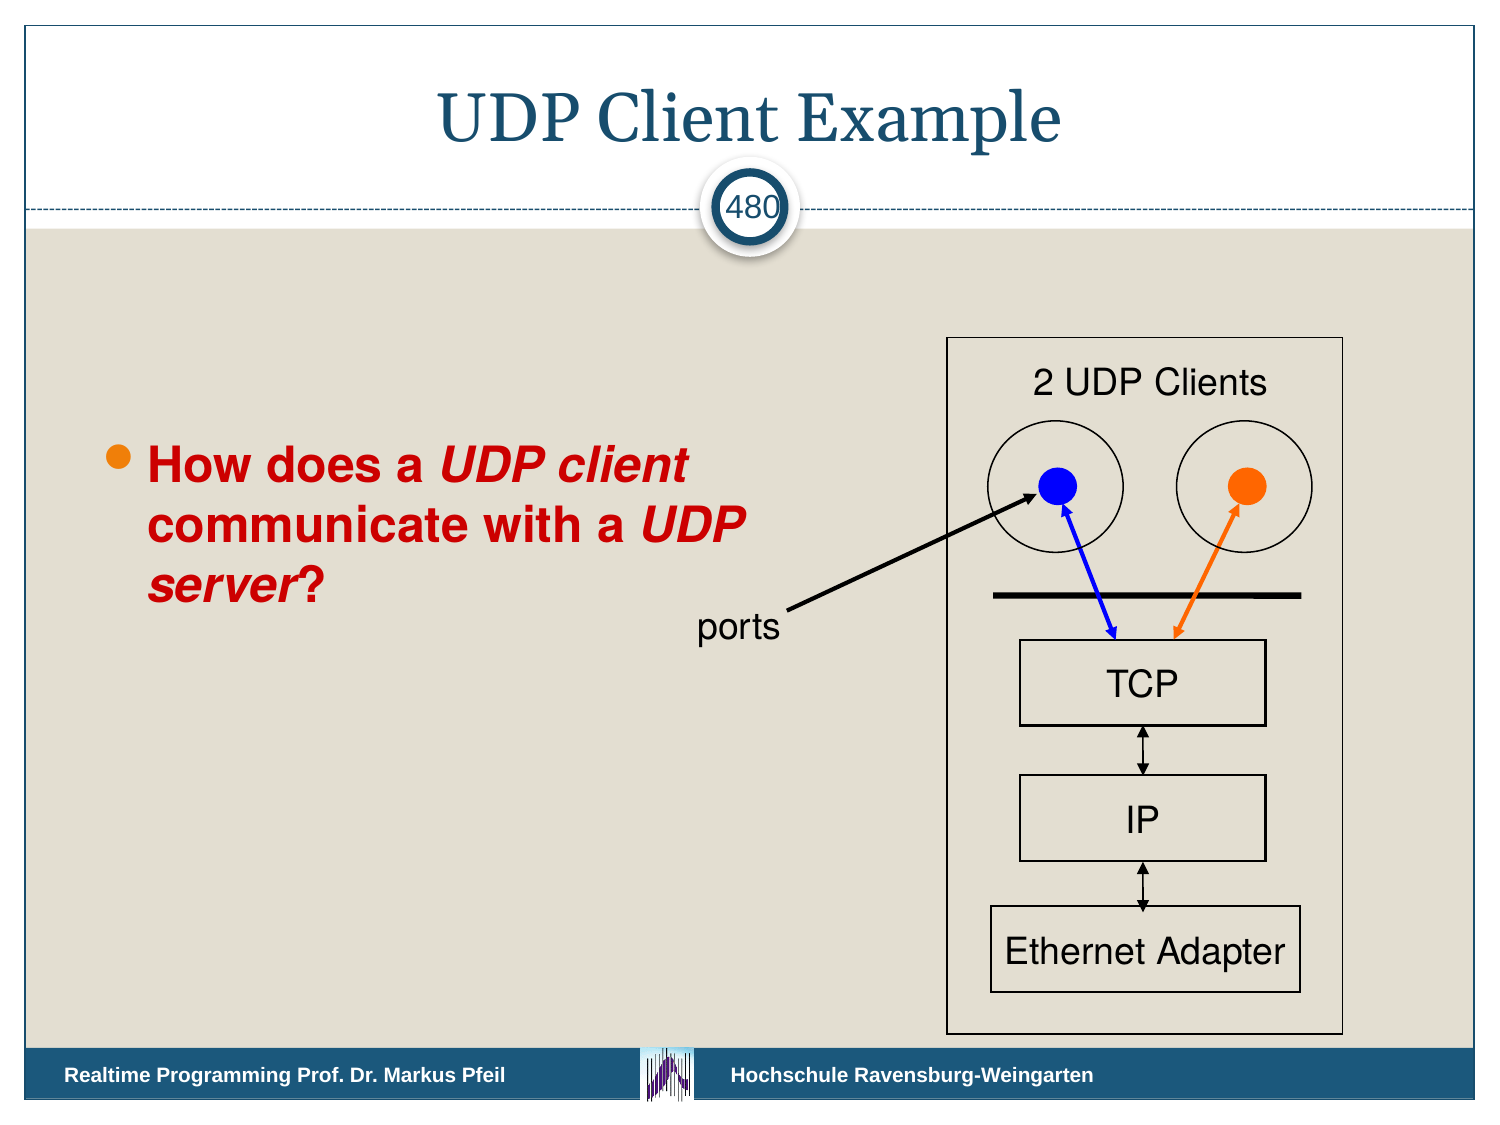

# UDP Client Example
480

How does a UDP client communicate with a UDP server?

2 UDP Clients

ports

TCP

IP

Ethernet Adapter
Realtime Programming Prof. Dr. Markus Pfeil